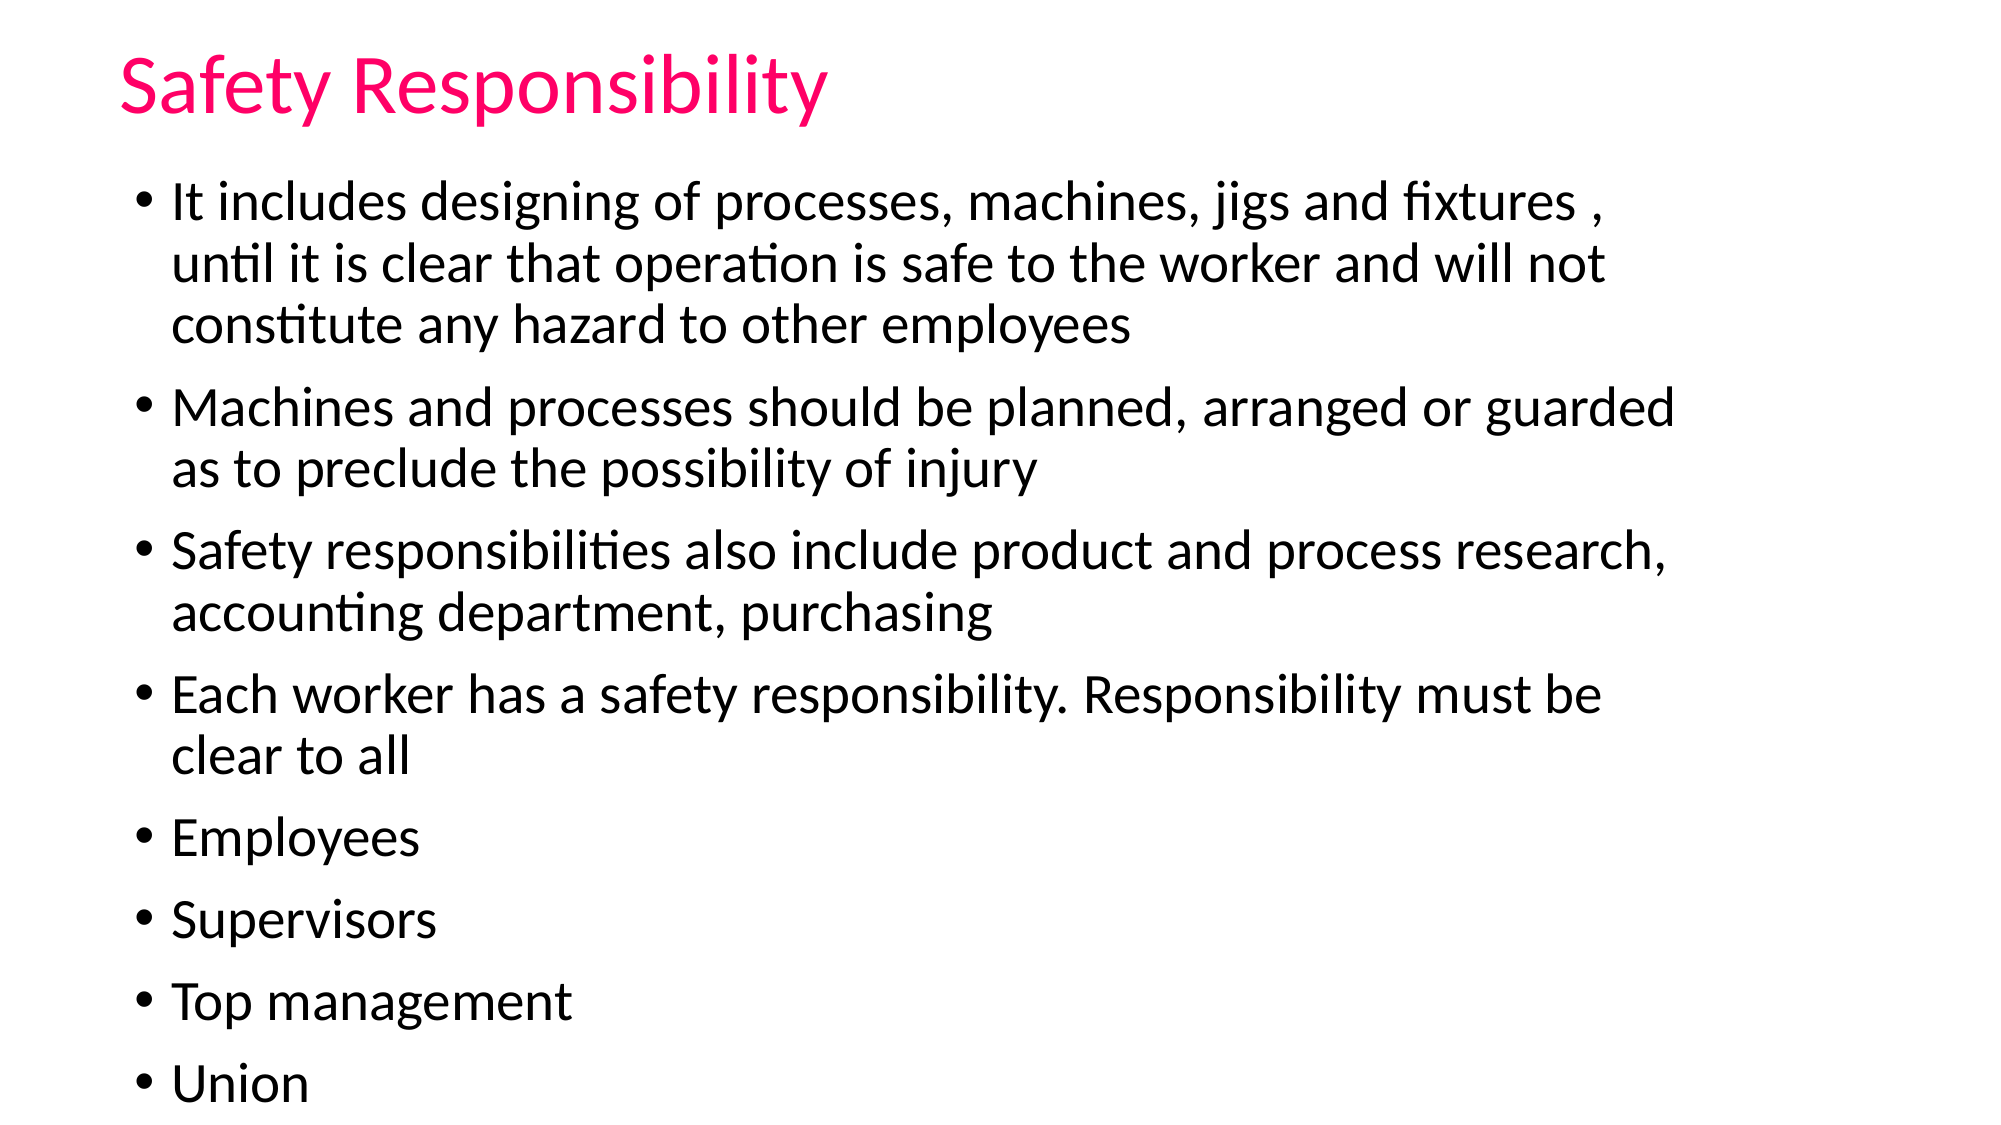

# Safety Responsibility
It includes designing of processes, machines, jigs and fixtures , until it is clear that operation is safe to the worker and will not constitute any hazard to other employees
Machines and processes should be planned, arranged or guarded as to preclude the possibility of injury
Safety responsibilities also include product and process research, accounting department, purchasing
Each worker has a safety responsibility. Responsibility must be clear to all
Employees
Supervisors
Top management
Union